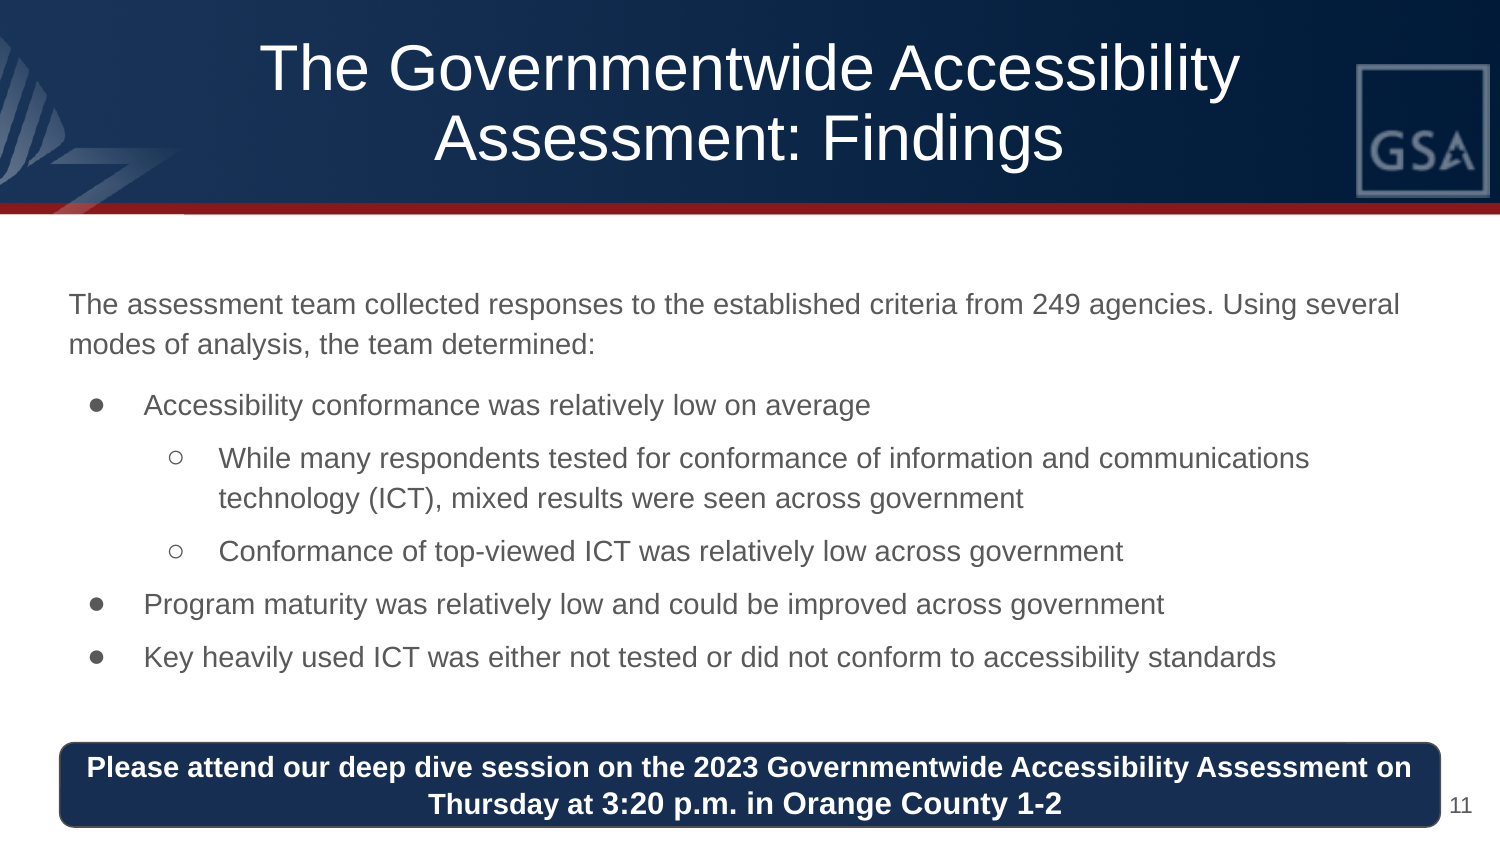

# The Governmentwide Accessibility Assessment: Findings
The assessment team collected responses to the established criteria from 249 agencies. Using several modes of analysis, the team determined:
Accessibility conformance was relatively low on average
While many respondents tested for conformance of information and communications technology (ICT), mixed results were seen across government
Conformance of top-viewed ICT was relatively low across government
Program maturity was relatively low and could be improved across government
Key heavily used ICT was either not tested or did not conform to accessibility standards
Please attend our deep dive session on the 2023 Governmentwide Accessibility Assessment on Thursday at 3:20 p.m. in Orange County 1-2
11